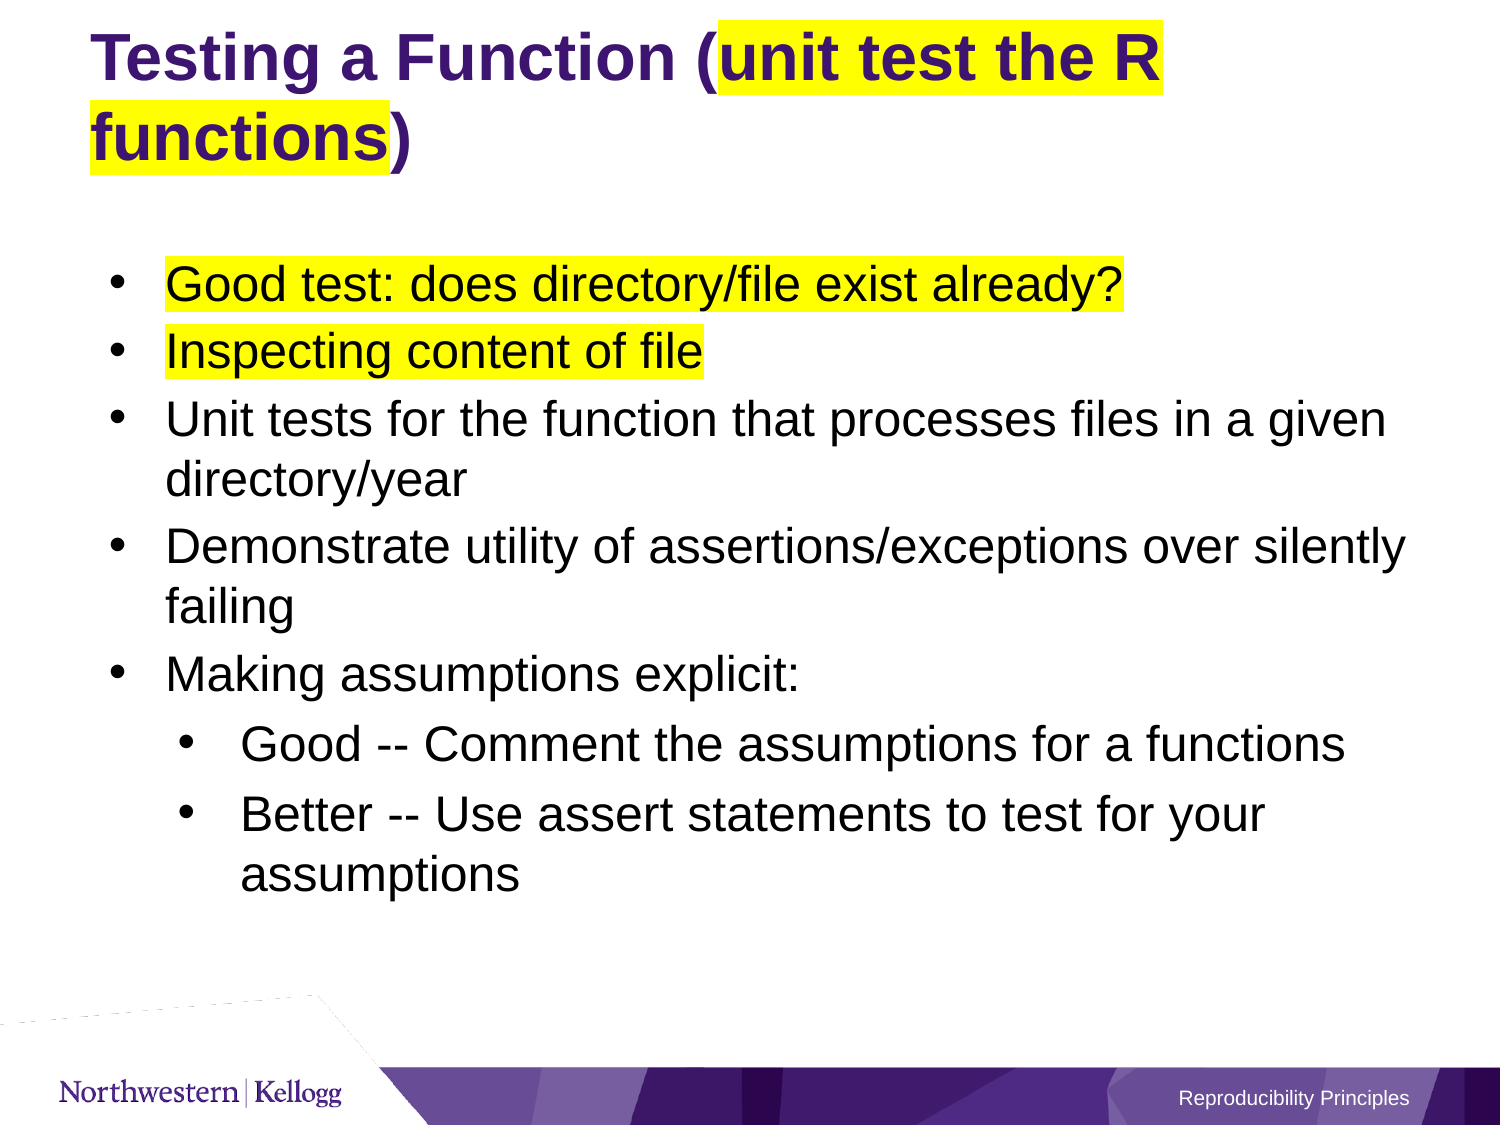

# Testing a Function (unit test the R functions)
Good test: does directory/file exist already?
Inspecting content of file
Unit tests for the function that processes files in a given directory/year
Demonstrate utility of assertions/exceptions over silently failing
Making assumptions explicit:
Good -- Comment the assumptions for a functions
Better -- Use assert statements to test for your assumptions

Reproducibility Principles